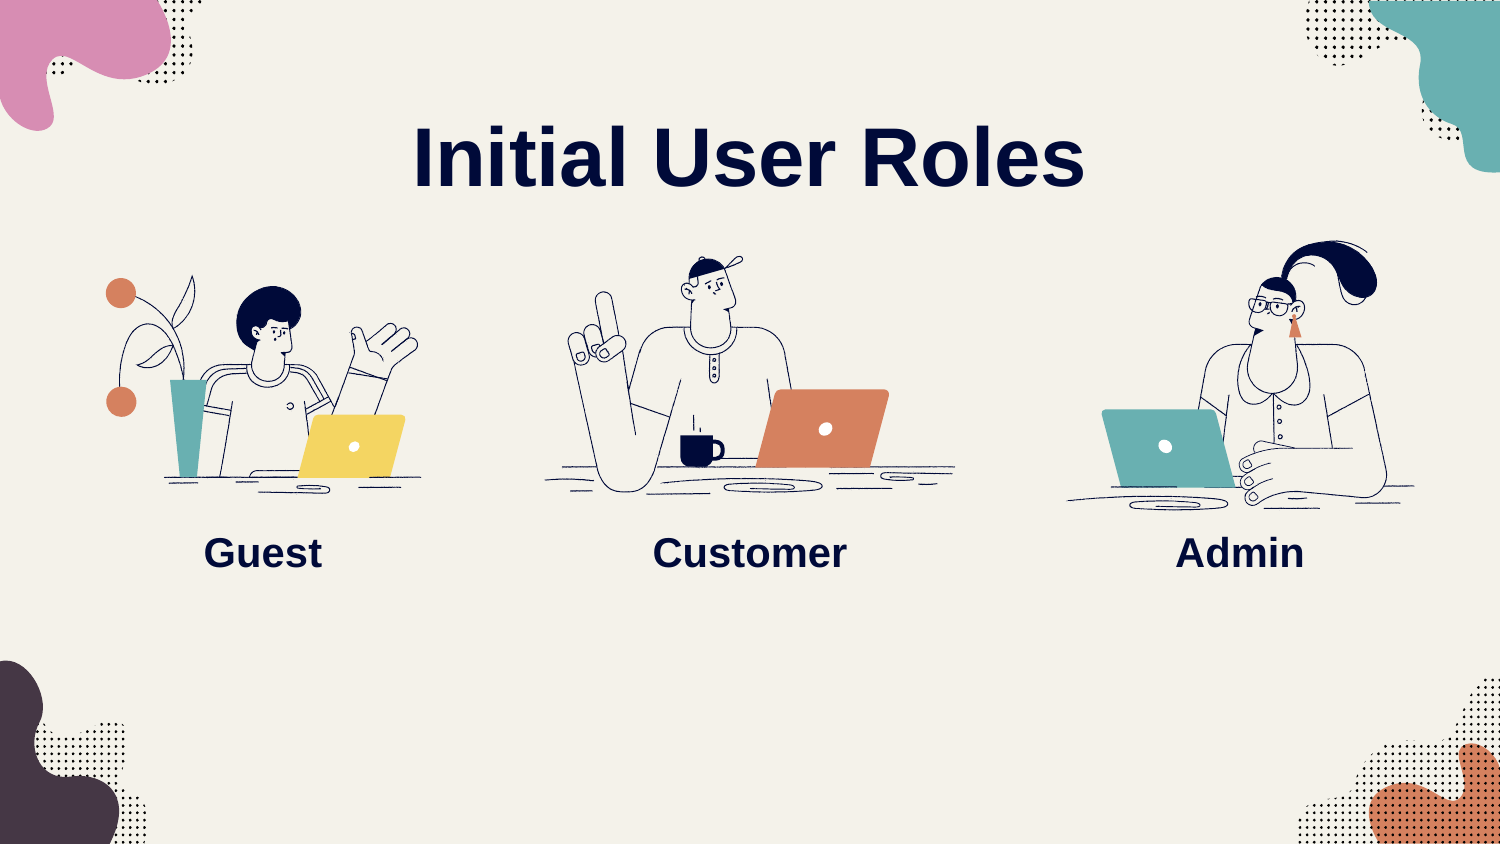

# Initial User Roles

Guest
Customer
Admin